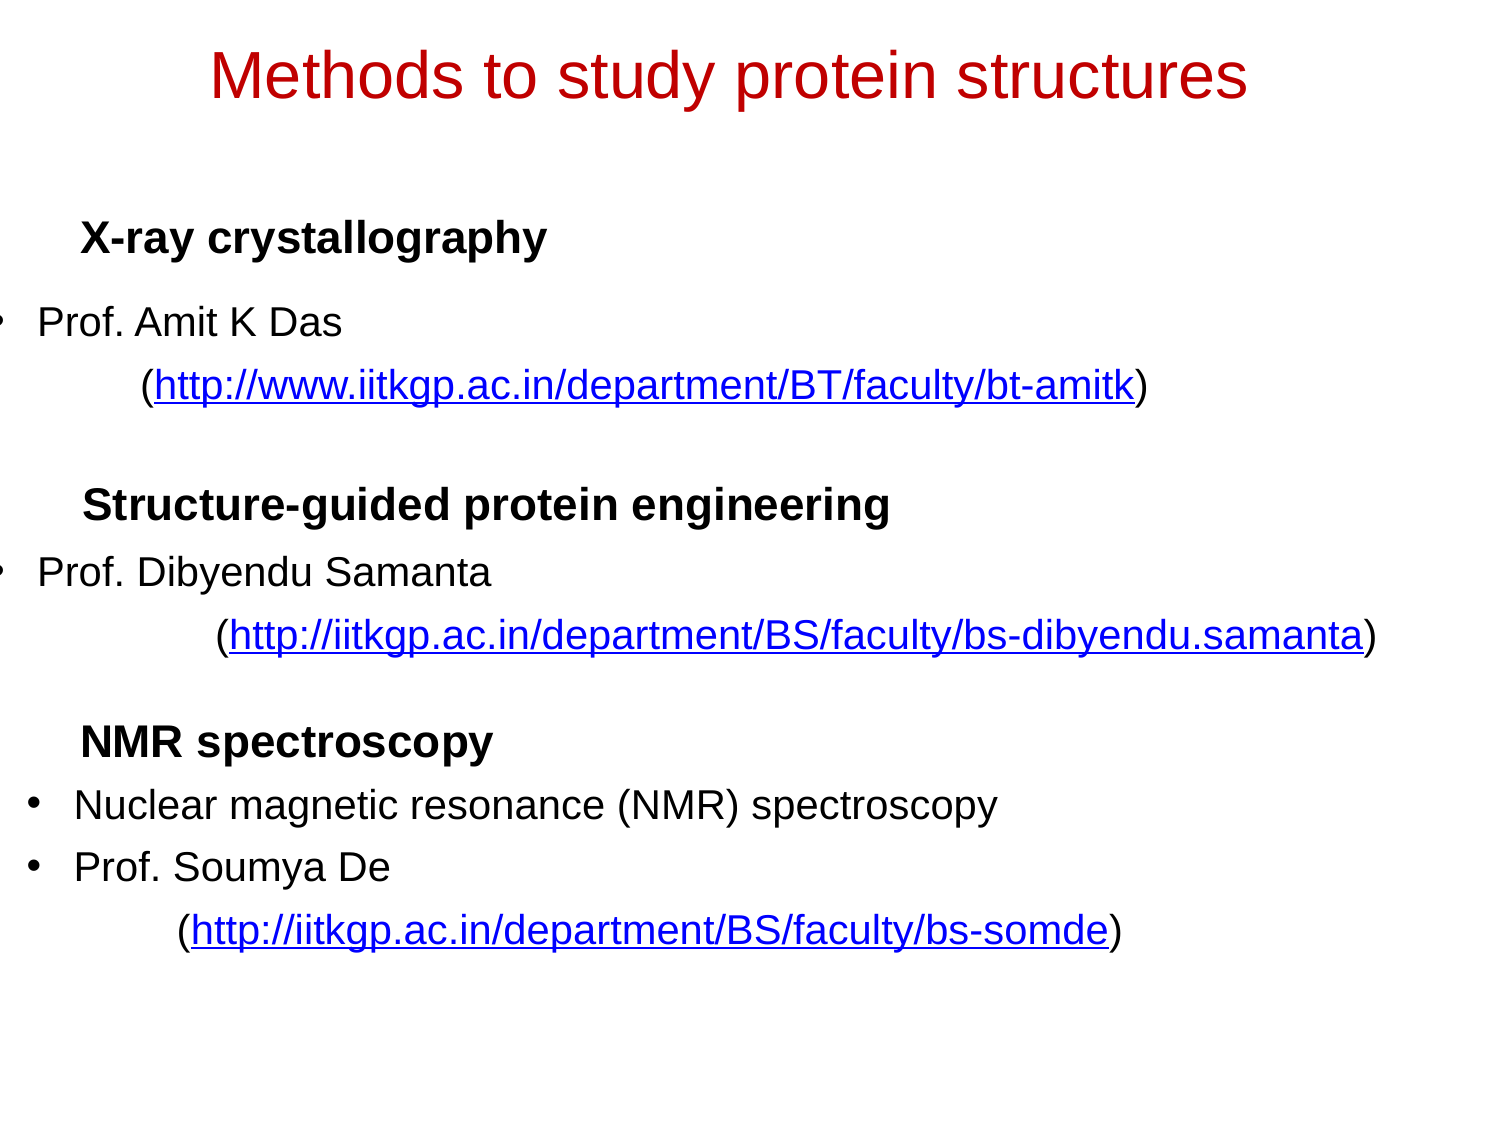

Methods to study protein structures
X-ray crystallography
Prof. Amit K Das
	(http://www.iitkgp.ac.in/department/BT/faculty/bt-amitk)

Prof. Dibyendu Samanta
	(http://iitkgp.ac.in/department/BS/faculty/bs-dibyendu.samanta)

Structure-guided protein engineering
NMR spectroscopy
Nuclear magnetic resonance (NMR) spectroscopy
Prof. Soumya De
	(http://iitkgp.ac.in/department/BS/faculty/bs-somde)